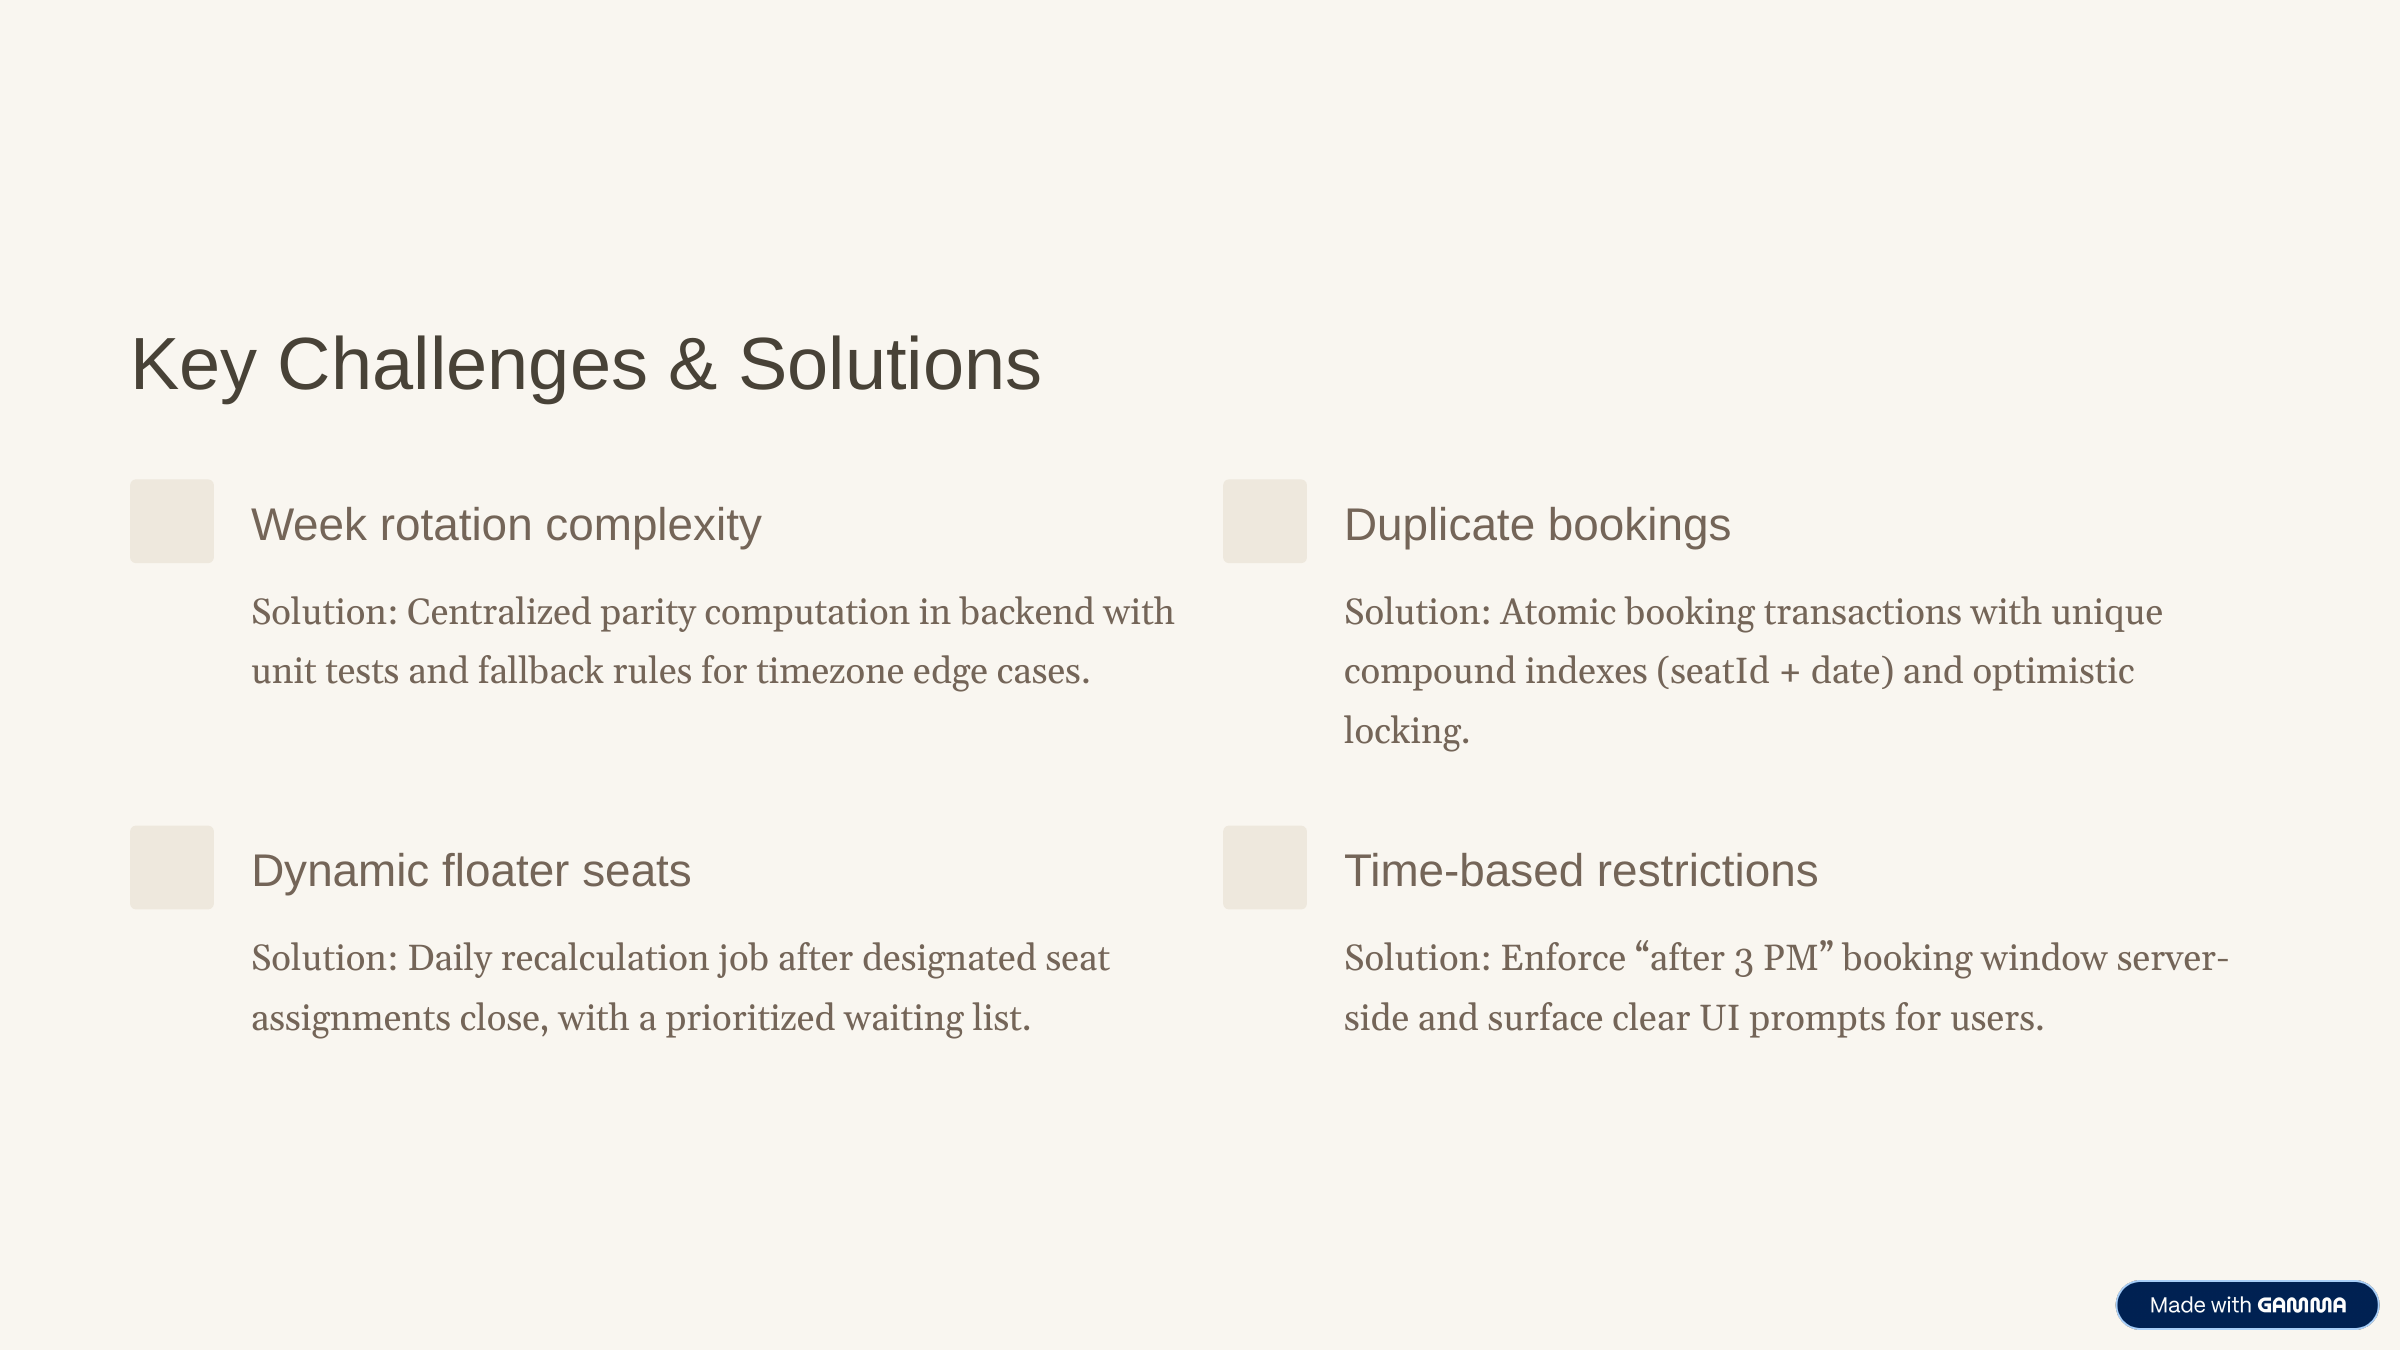

Key Challenges & Solutions

Week rotation complexity
Duplicate bookings
Solution: Centralized parity computation in backend with unit tests and fallback rules for timezone edge cases.
Solution: Atomic booking transactions with unique compound indexes (seatId + date) and optimistic locking.

Dynamic floater seats
Time-based restrictions
Solution: Daily recalculation job after designated seat assignments close, with a prioritized waiting list.
Solution: Enforce “after 3 PM” booking window server-side and surface clear UI prompts for users.